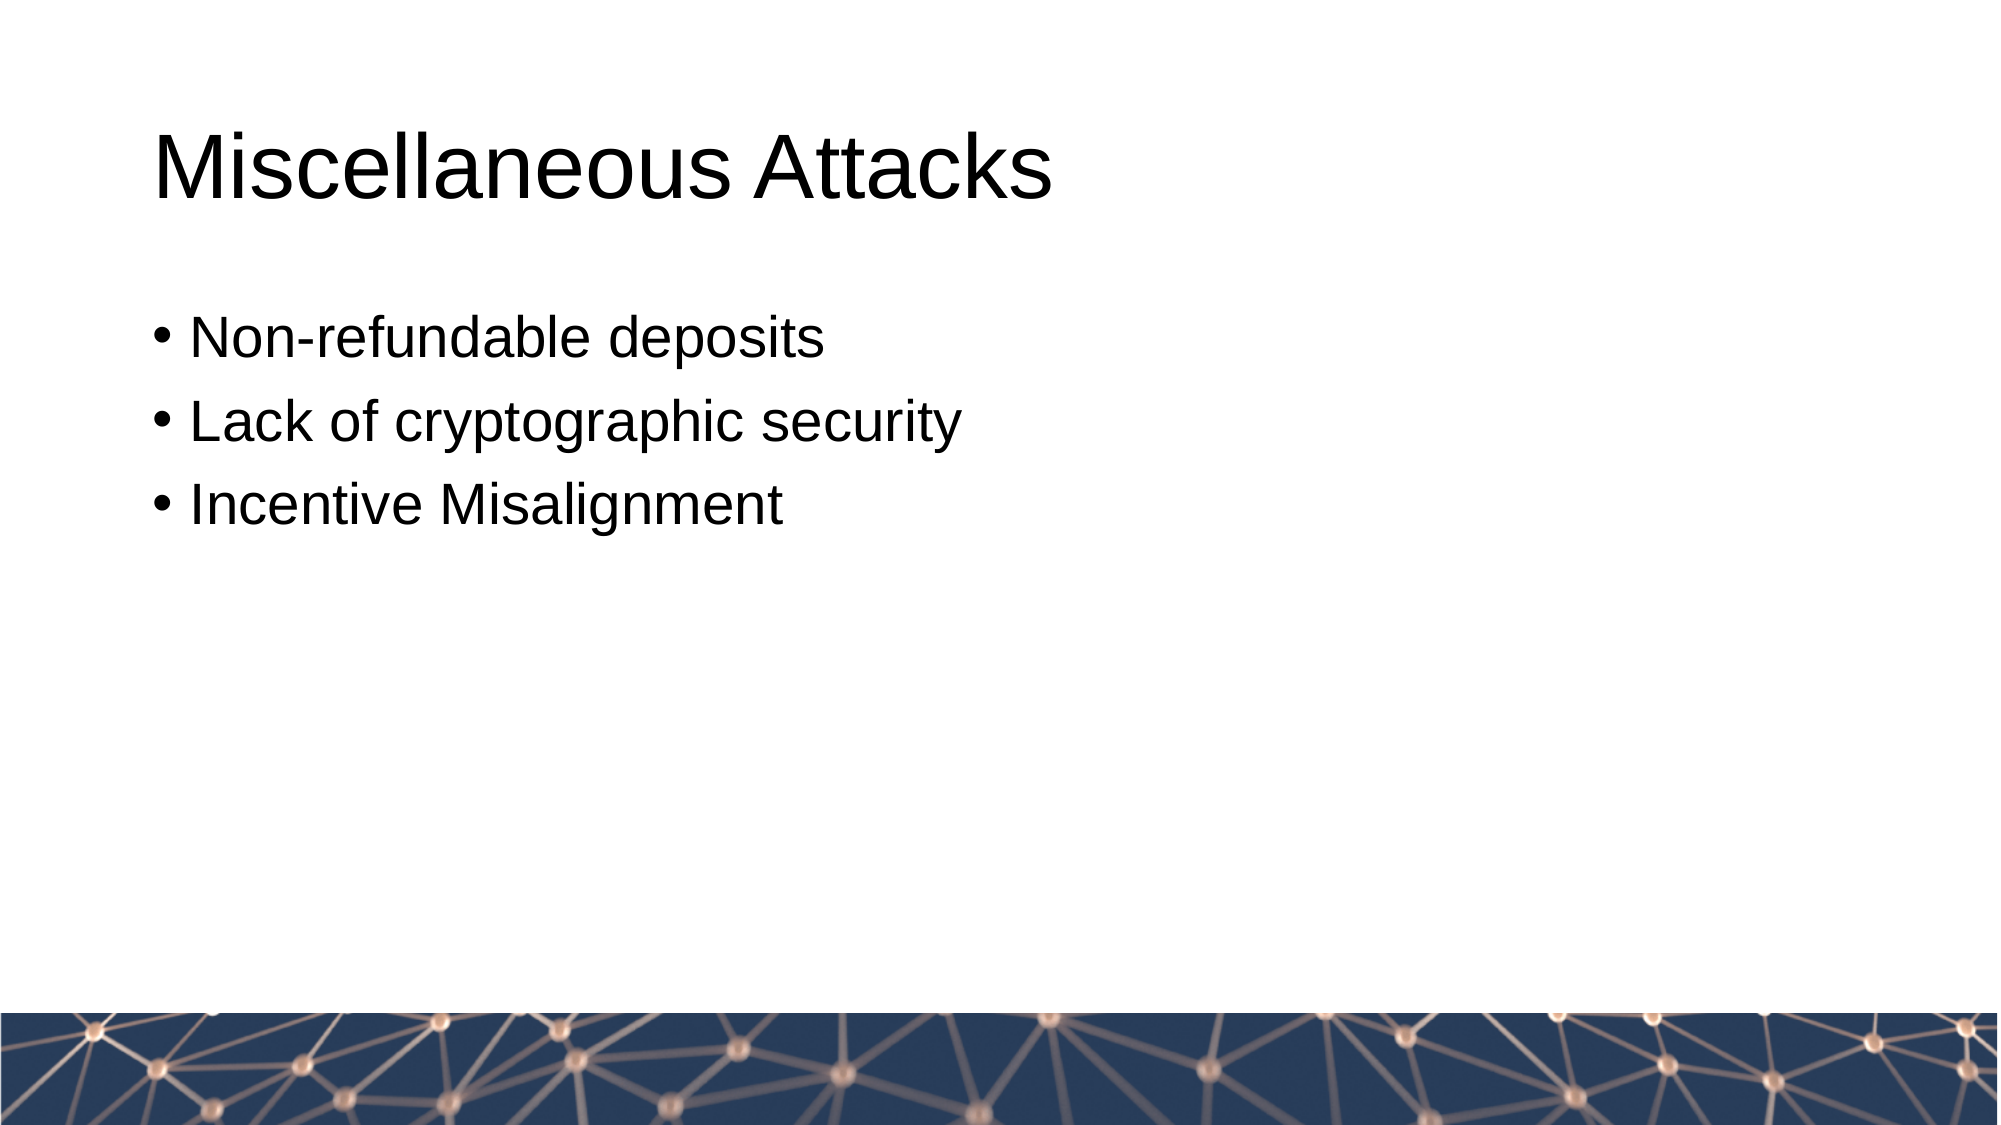

# Miscellaneous Attacks
Non-refundable deposits
Lack of cryptographic security
Incentive Misalignment